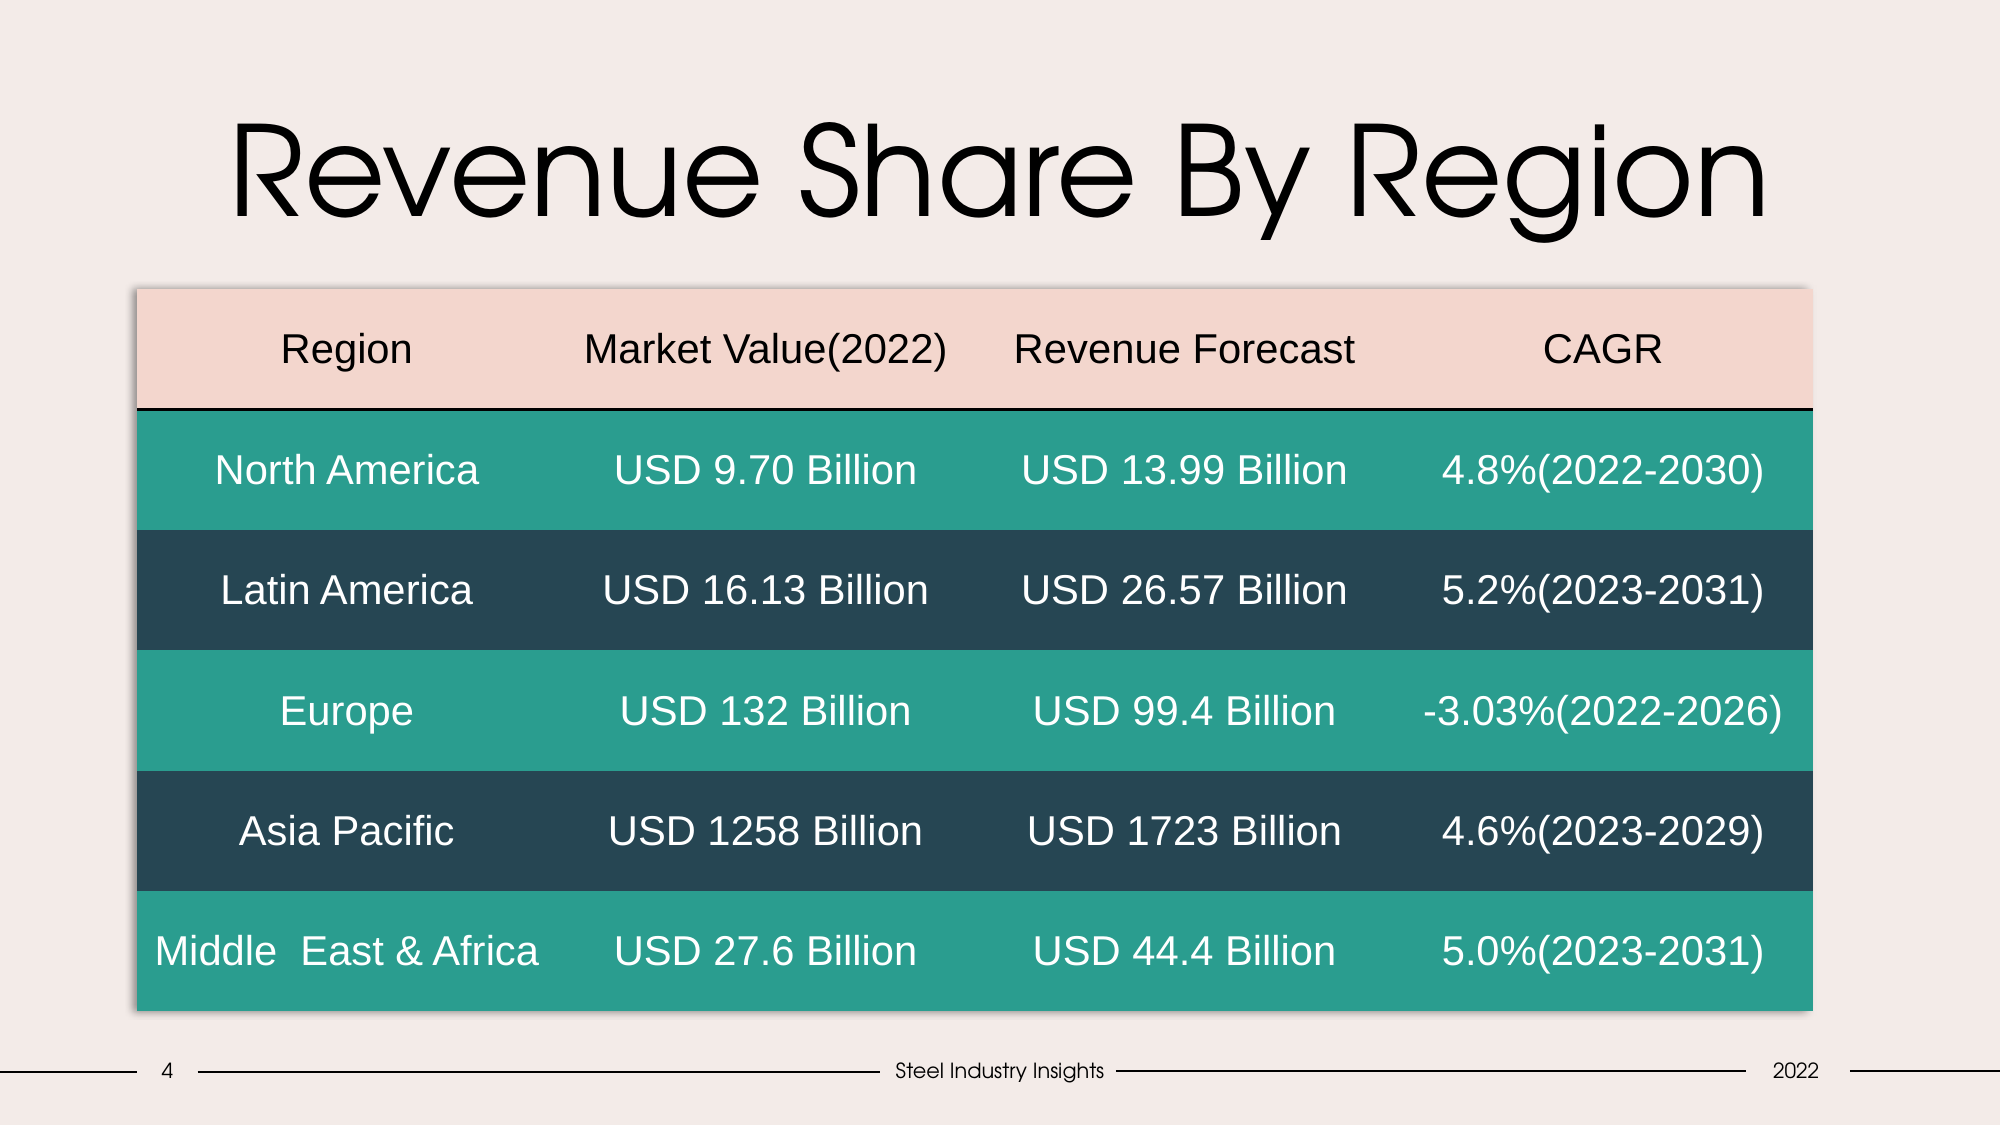

# Revenue Share By Region
| Region | Market Value(2022) | Revenue Forecast | CAGR |
| --- | --- | --- | --- |
| North America | USD 9.70 Billion | USD 13.99 Billion | 4.8%(2022-2030) |
| Latin America | USD 16.13 Billion | USD 26.57 Billion | 5.2%(2023-2031) |
| Europe | USD 132 Billion | USD 99.4 Billion | -3.03%(2022-2026) |
| Asia Pacific | USD 1258 Billion | USD 1723 Billion | 4.6%(2023-2029) |
| Middle East & Africa | USD 27.6 Billion | USD 44.4 Billion | 5.0%(2023-2031) |
4
Steel Industry Insights
2022